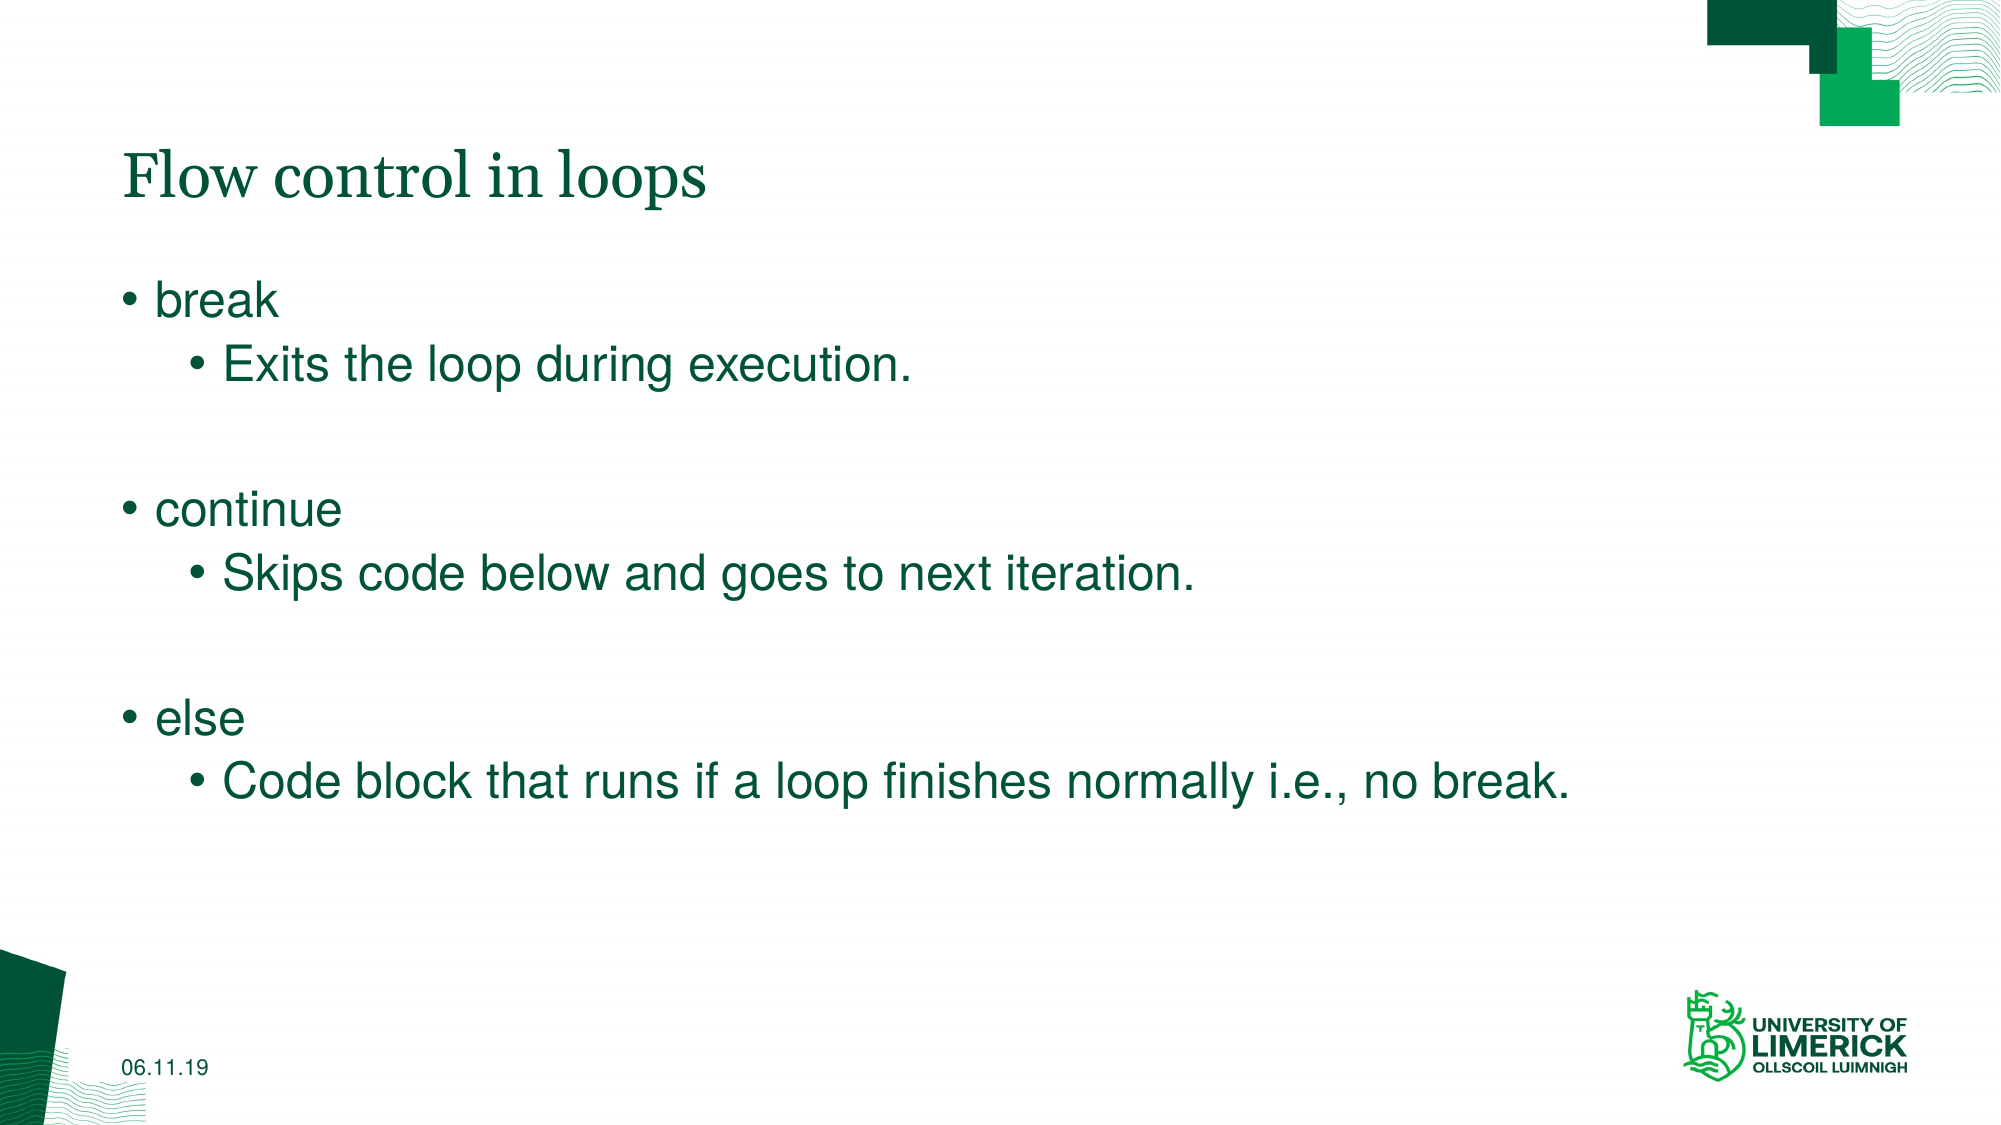

# Flow control in loops
break
Exits the loop during execution.

continue
Skips code below and goes to next iteration.

else
Code block that runs if a loop finishes normally i.e., no break.
06.11.19